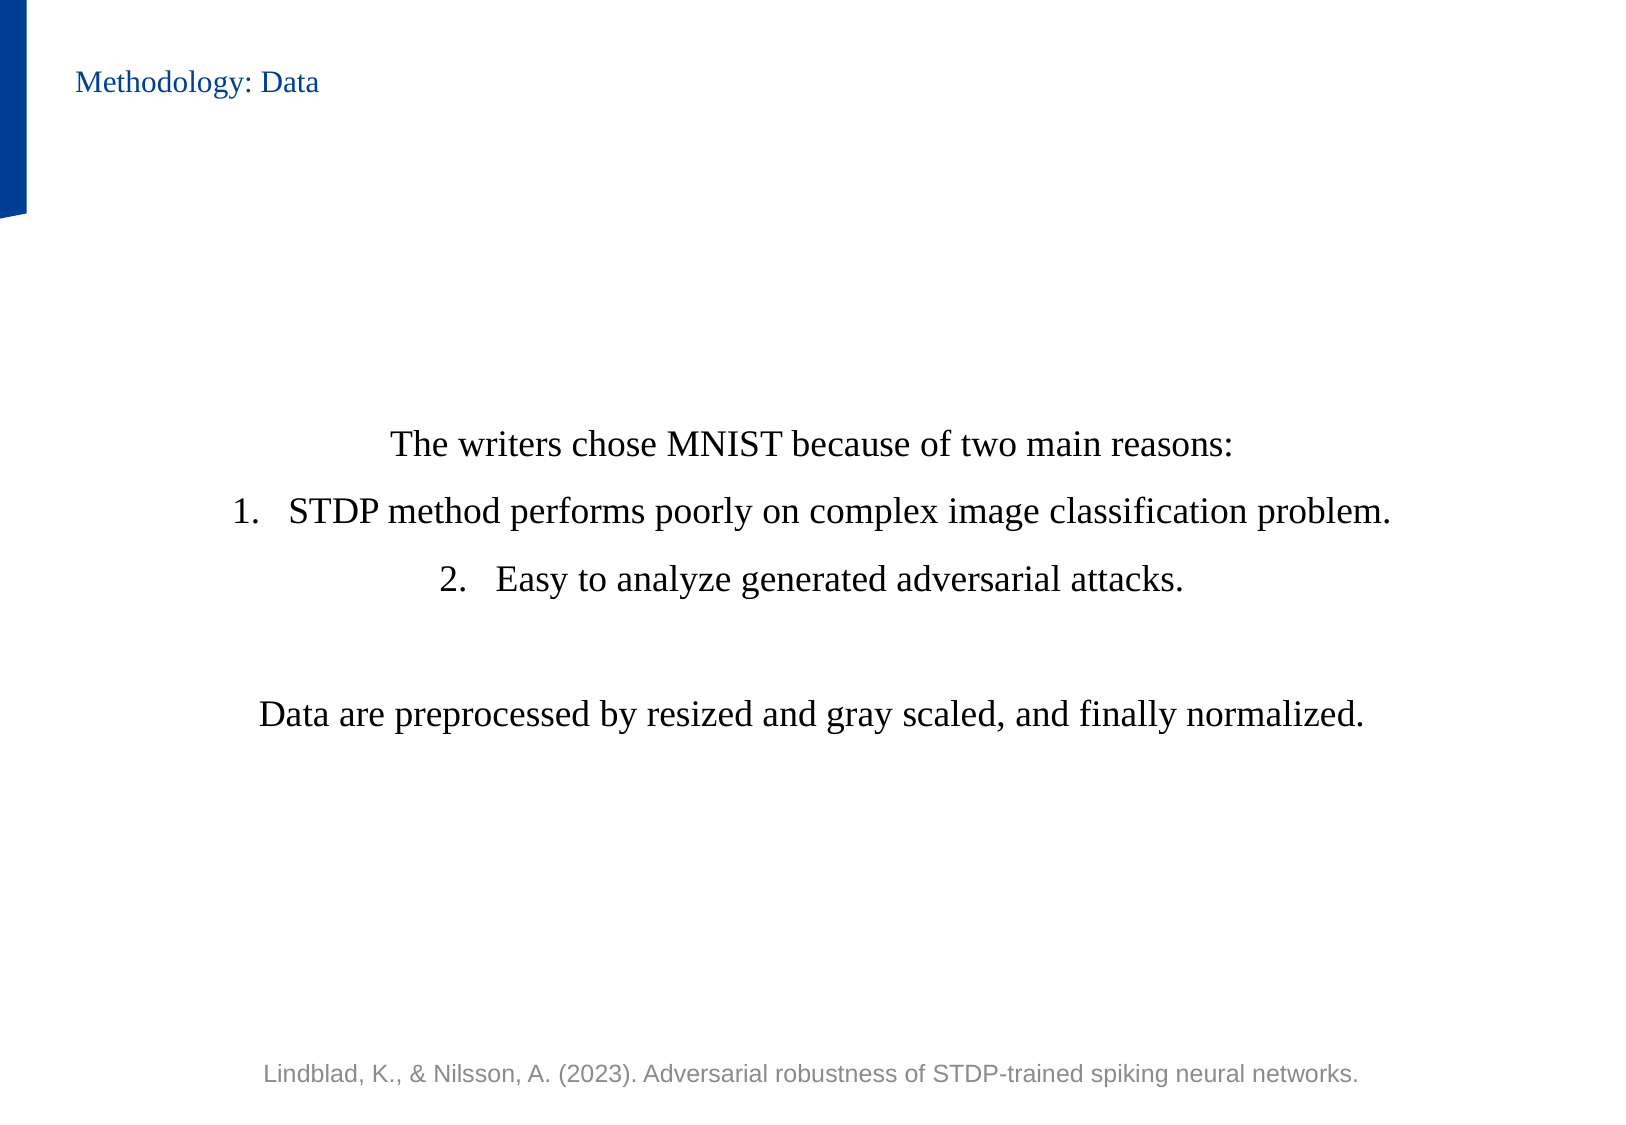

Methodology: Data
The writers chose MNIST because of two main reasons:
STDP method performs poorly on complex image classification problem.
Easy to analyze generated adversarial attacks.

Data are preprocessed by resized and gray scaled, and finally normalized.
Lindblad, K., & Nilsson, A. (2023). Adversarial robustness of STDP-trained spiking neural networks.